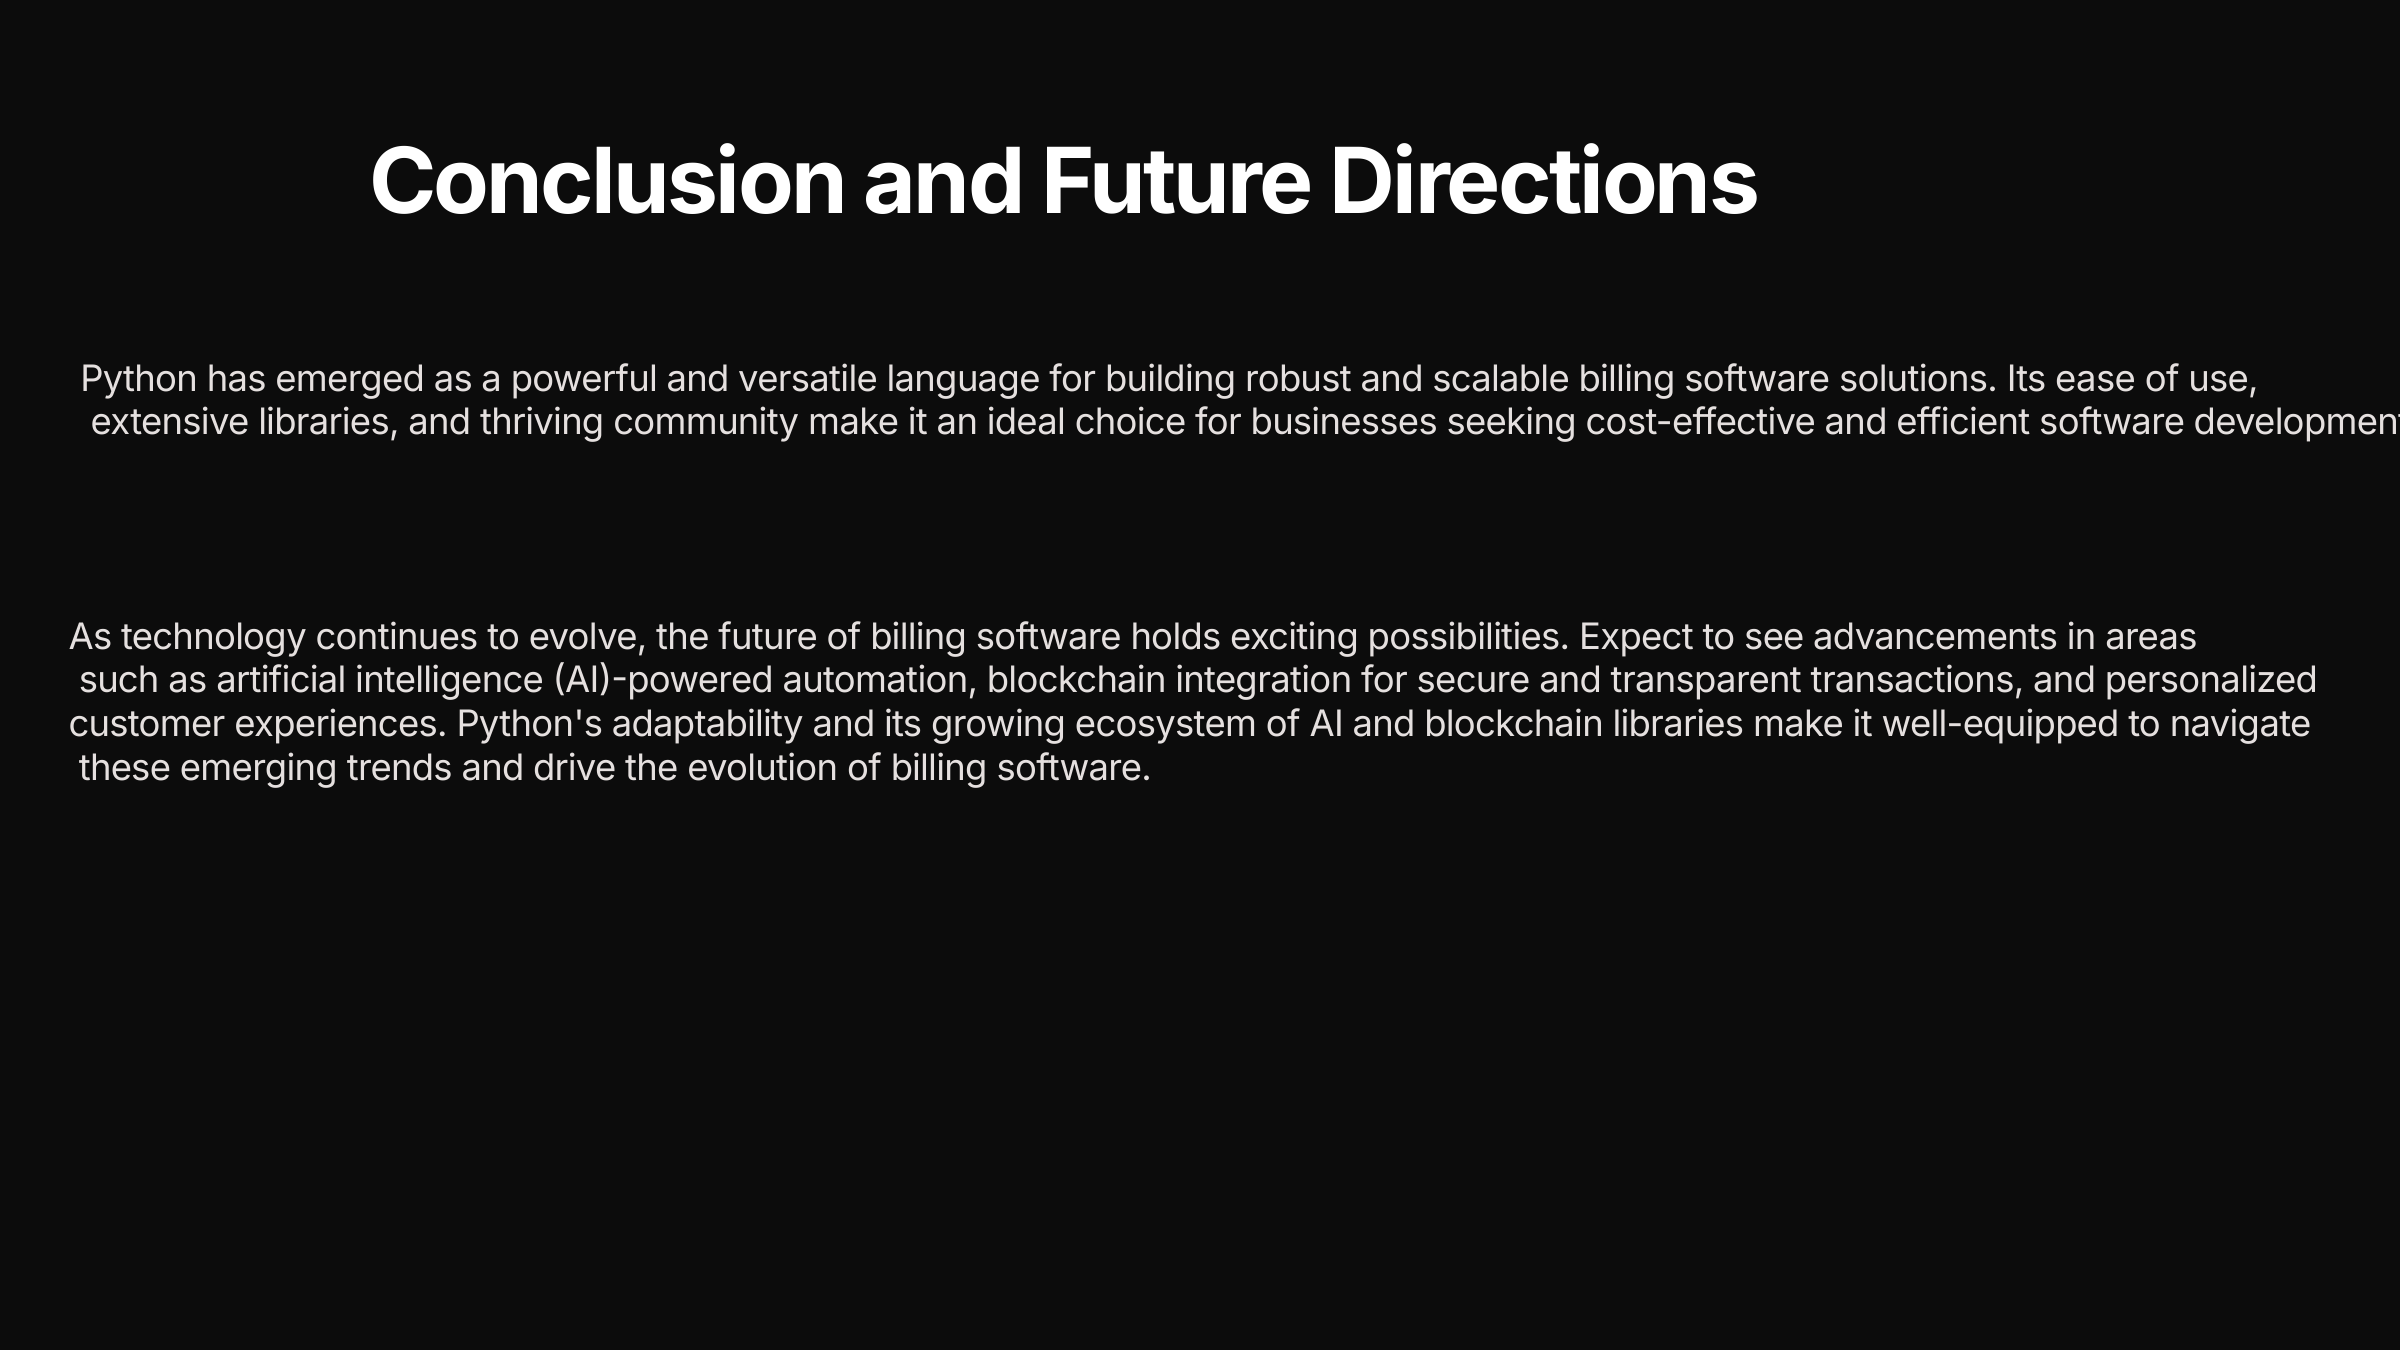

Conclusion and Future Directions
Python has emerged as a powerful and versatile language for building robust and scalable billing software solutions. Its ease of use,
 extensive libraries, and thriving community make it an ideal choice for businesses seeking cost-effective and efficient software development.

As technology continues to evolve, the future of billing software holds exciting possibilities. Expect to see advancements in areas
 such as artificial intelligence (AI)-powered automation, blockchain integration for secure and transparent transactions, and personalized
customer experiences. Python's adaptability and its growing ecosystem of AI and blockchain libraries make it well-equipped to navigate
 these emerging trends and drive the evolution of billing software.